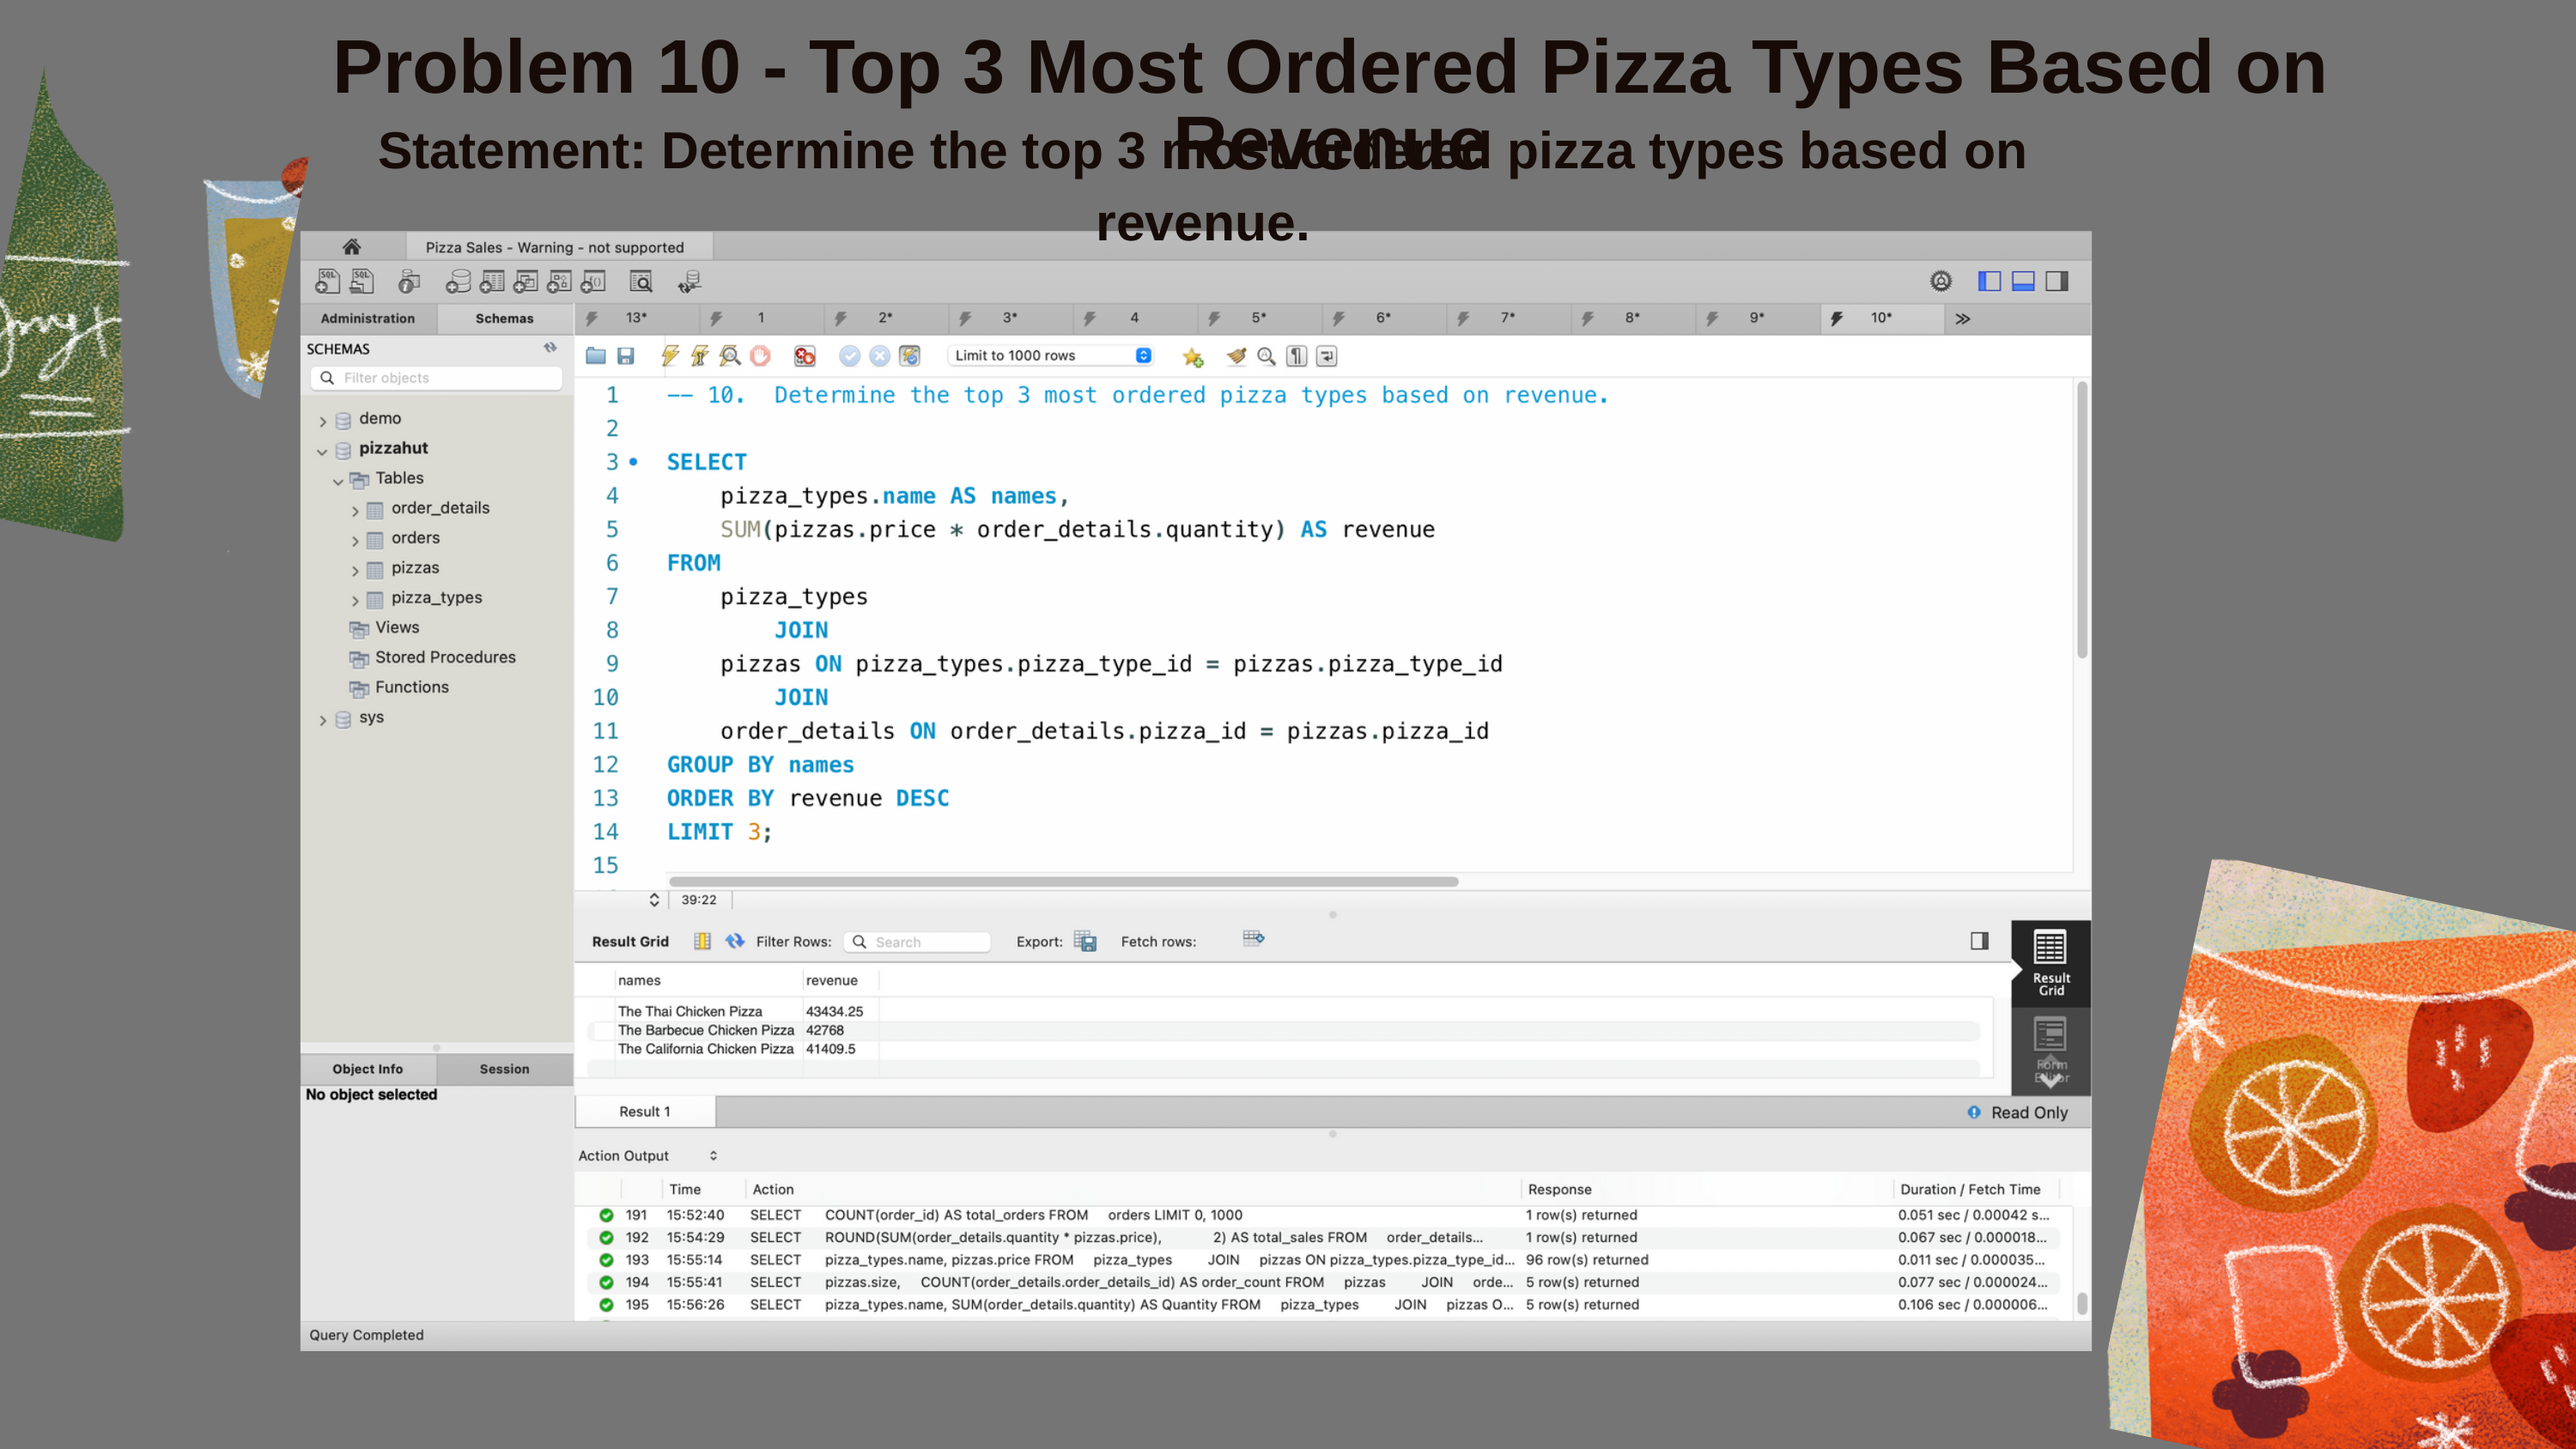

Problem 10 - Top 3 Most Ordered Pizza Types Based on Revenue
Statement: Determine the top 3 most ordered pizza types based on revenue.